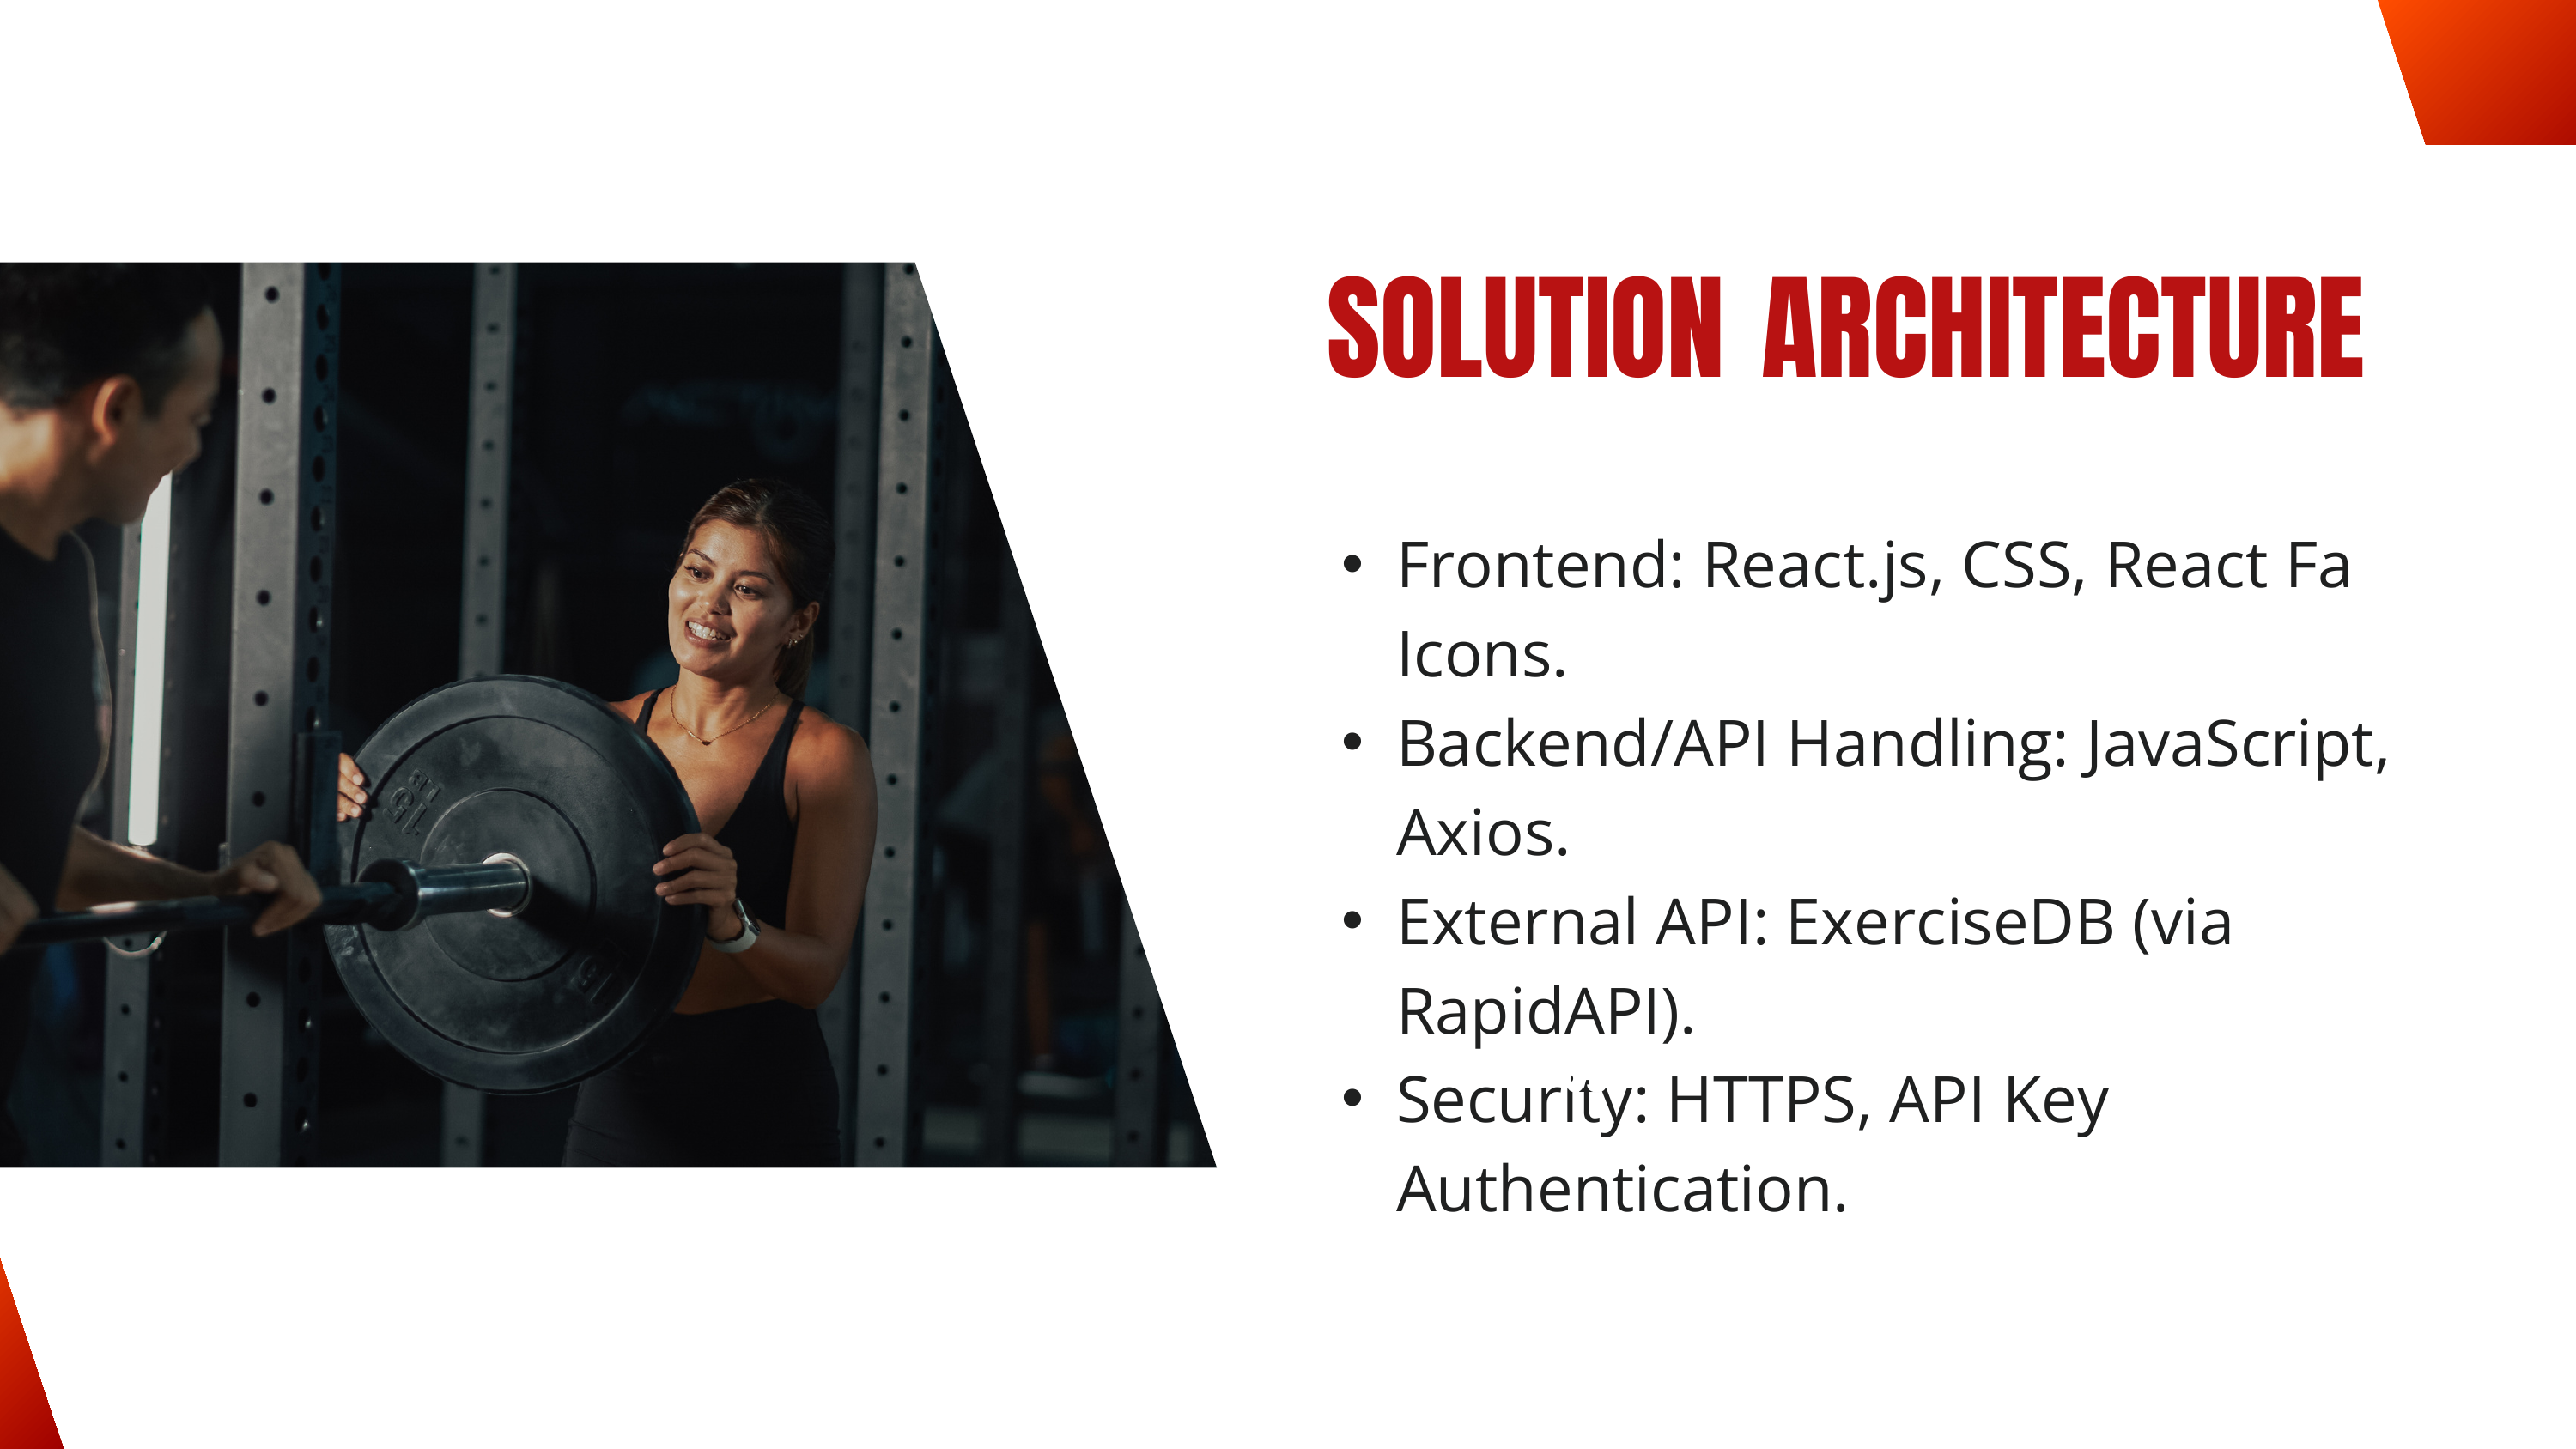

SOLUTION
 ARCHITECTURE
Frontend: React.js, CSS, React Fa Icons.
Backend/API Handling: JavaScript, Axios.
External API: ExerciseDB (via RapidAPI).
Security: HTTPS, API Key Authentication.
03